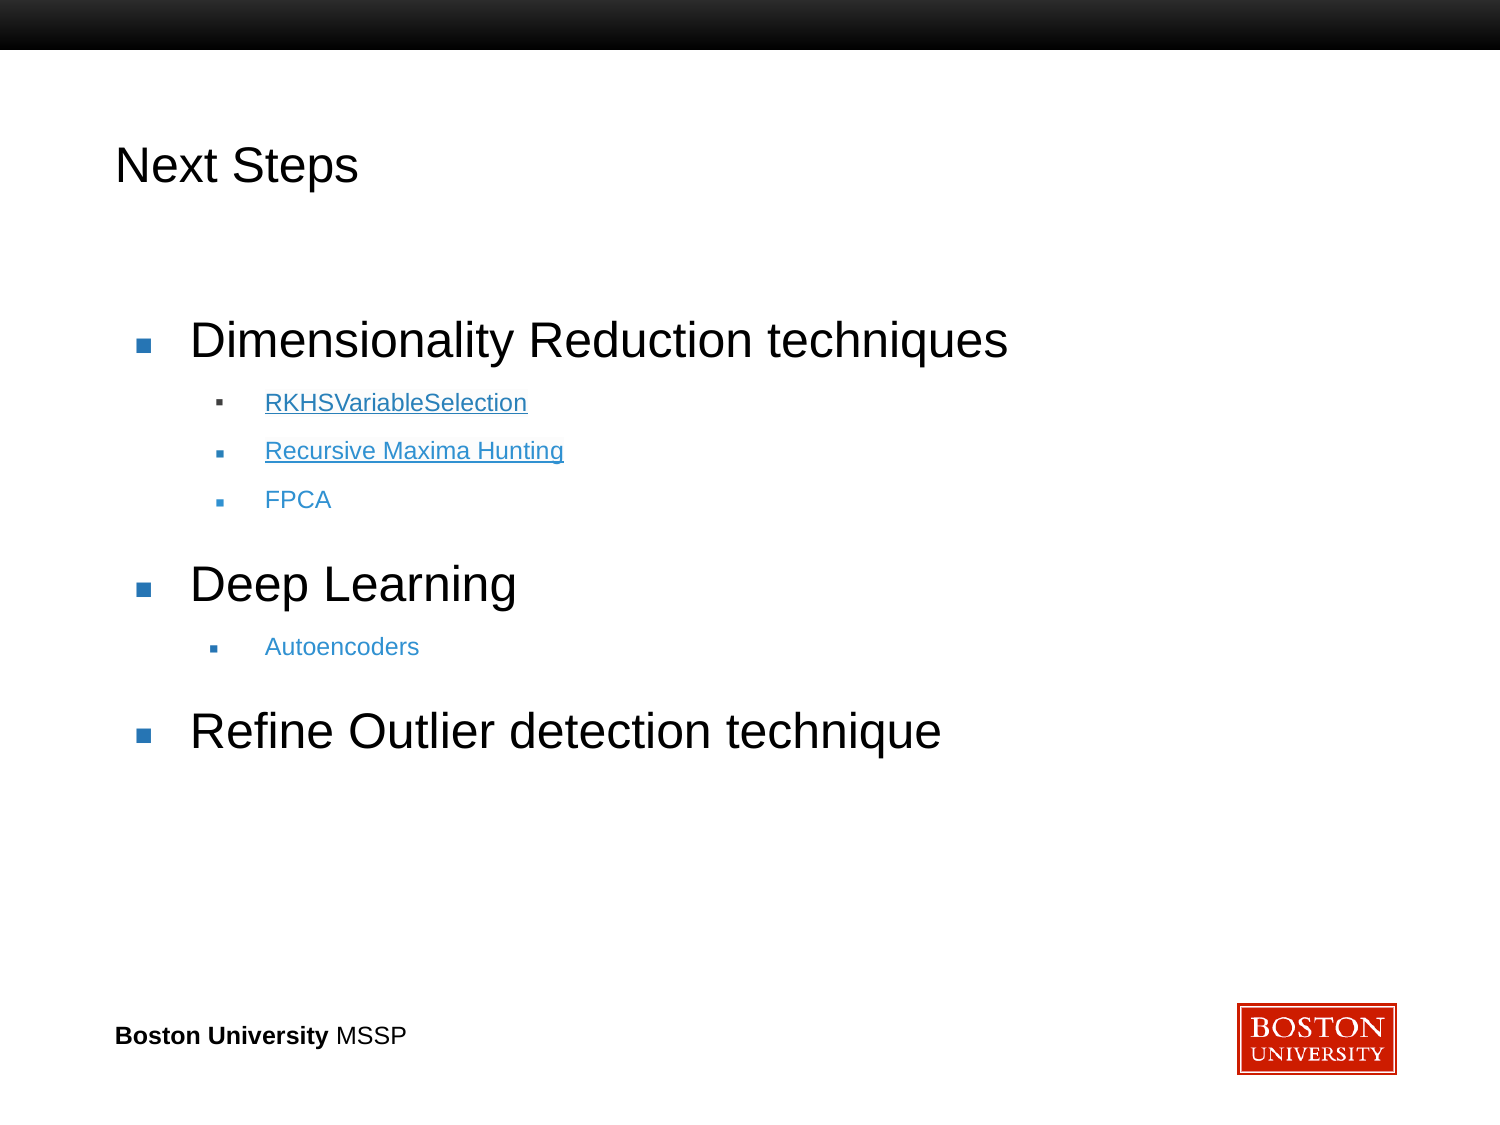

# Next Steps
Dimensionality Reduction techniques
RKHSVariableSelection
Recursive Maxima Hunting
FPCA
Deep Learning
Autoencoders
Refine Outlier detection technique